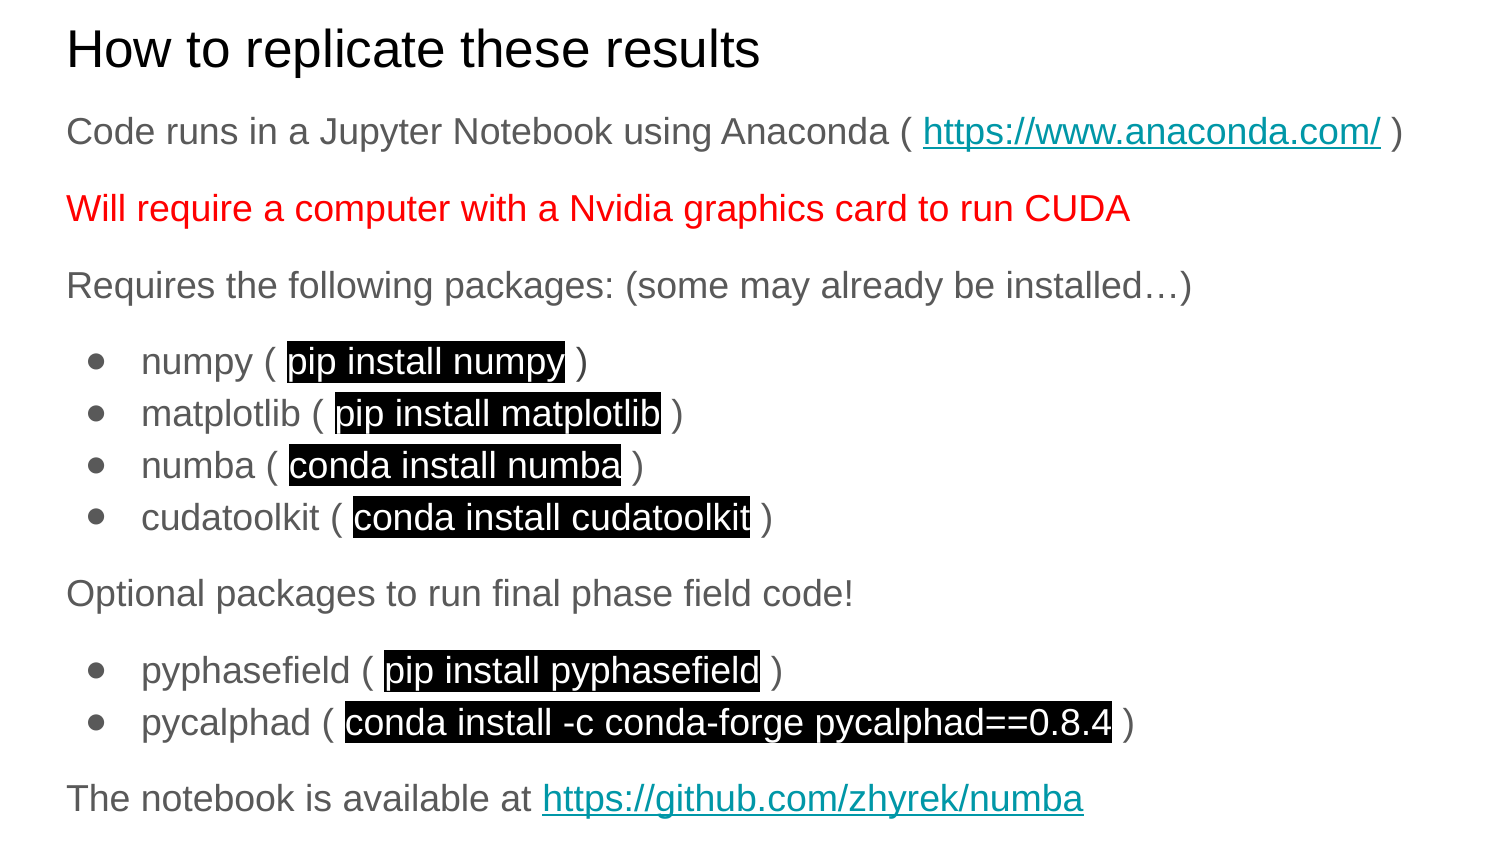

# How to replicate these results
Code runs in a Jupyter Notebook using Anaconda ( https://www.anaconda.com/ )
Will require a computer with a Nvidia graphics card to run CUDA
Requires the following packages: (some may already be installed…)
numpy ( pip install numpy )
matplotlib ( pip install matplotlib )
numba ( conda install numba )
cudatoolkit ( conda install cudatoolkit )
Optional packages to run final phase field code!
pyphasefield ( pip install pyphasefield )
pycalphad ( conda install -c conda-forge pycalphad==0.8.4 )
The notebook is available at https://github.com/zhyrek/numba